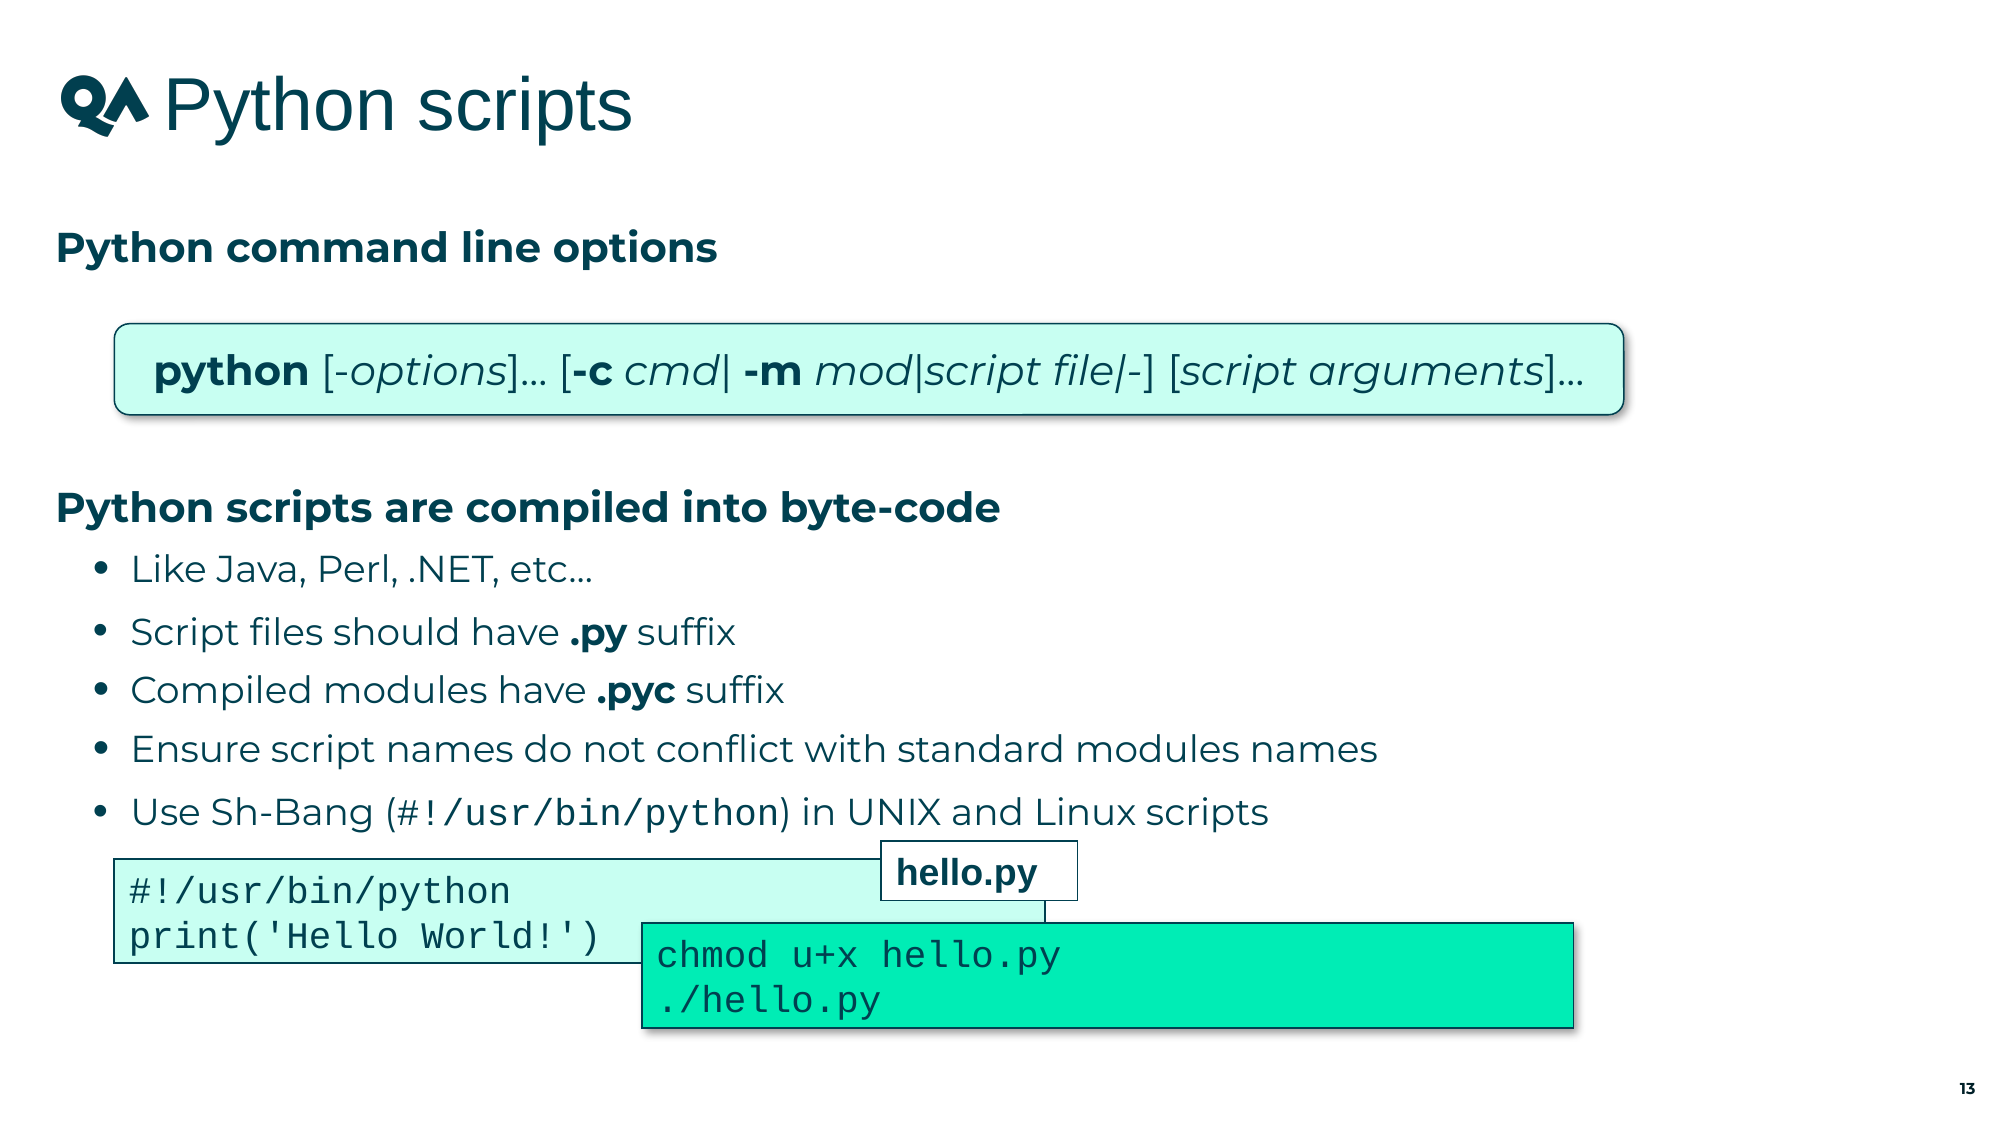

# Python scripts

Python command line options

Python scripts are compiled into byte-code
Like Java, Perl, .NET, etc…
Script files should have .py suffix
Compiled modules have .pyc suffix
Ensure script names do not conflict with standard modules names
Use Sh-Bang (#!/usr/bin/python) in UNIX and Linux scripts
python [-options]… [-c cmd| -m mod|script file|-] [script arguments]…
hello.py
#!/usr/bin/python
print('Hello World!')
chmod u+x hello.py
./hello.py
13